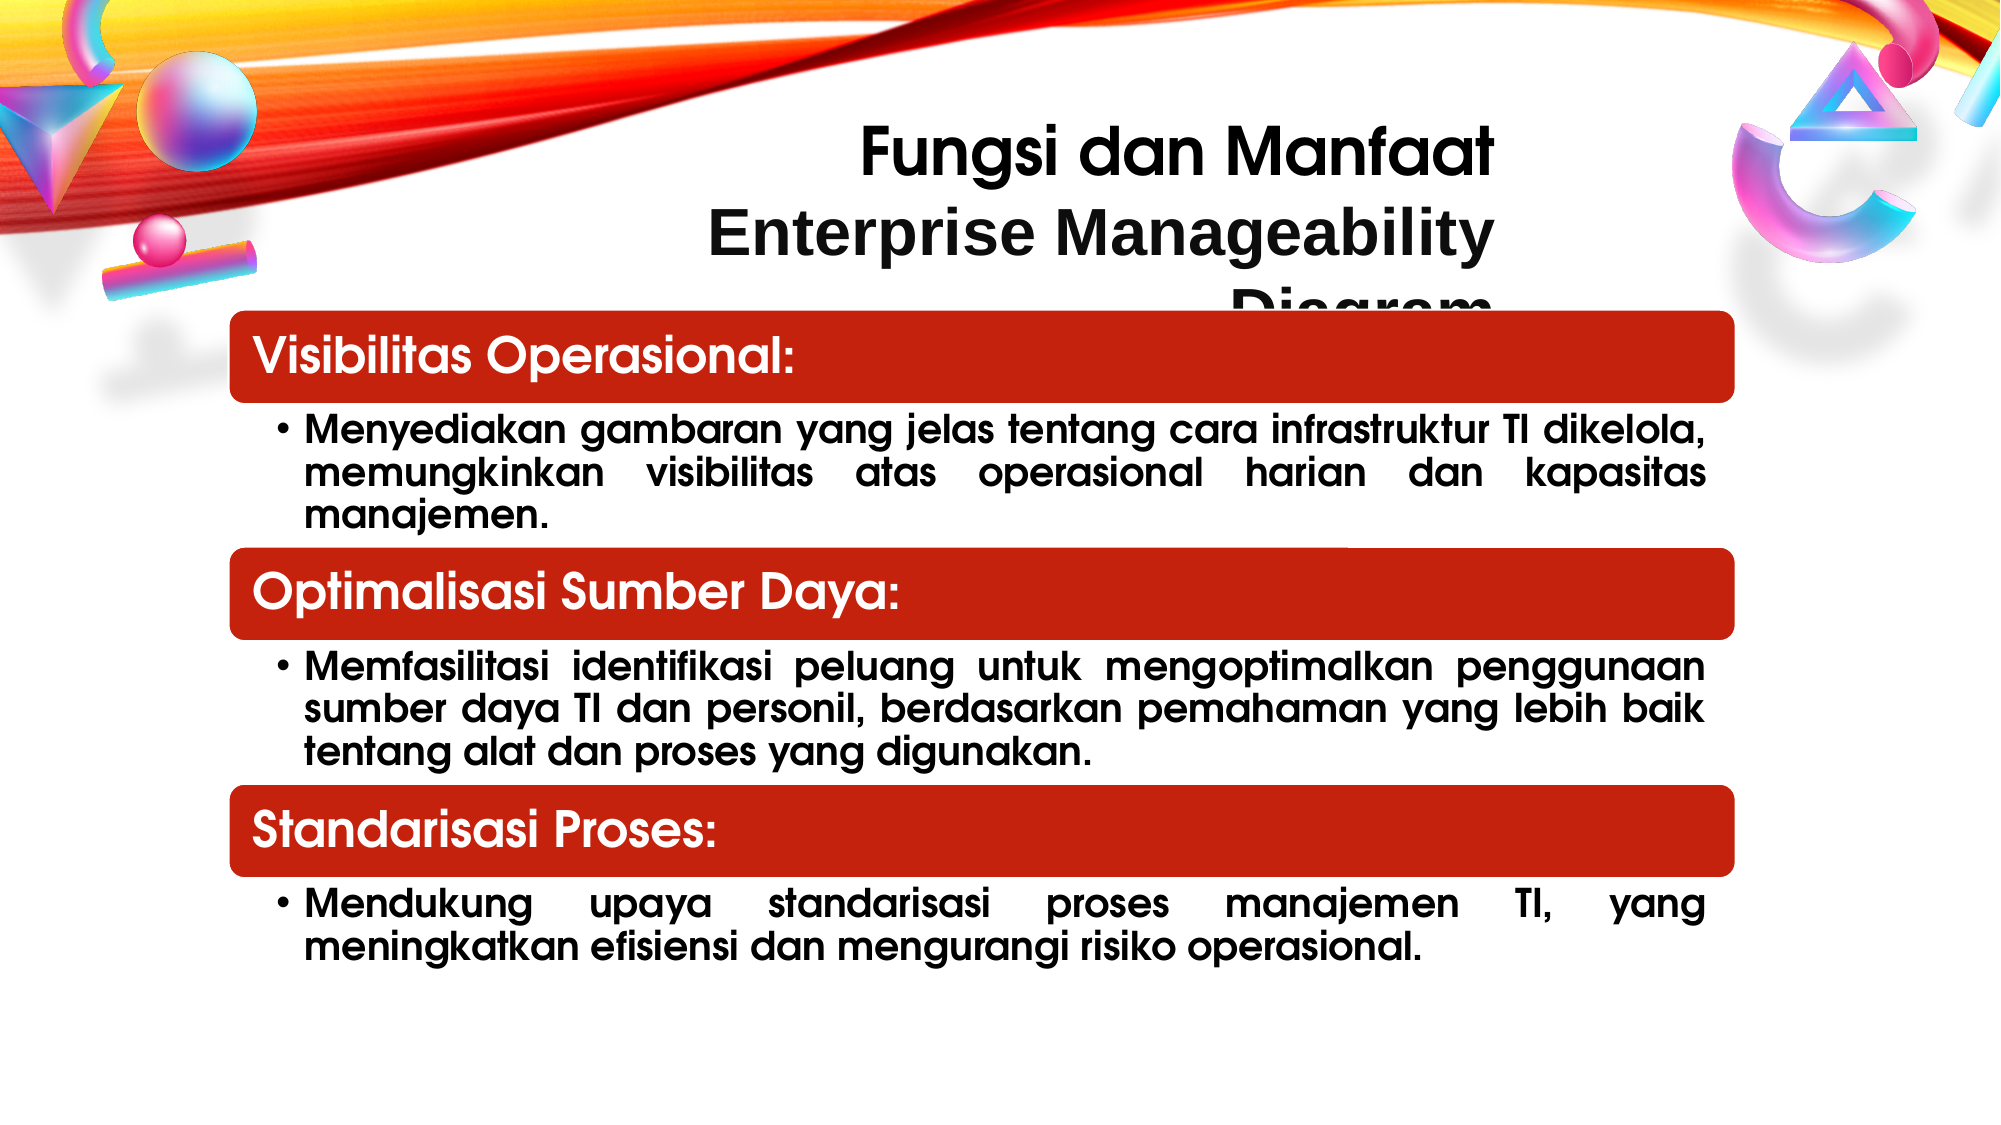

Fungsi dan Manfaat
Enterprise Manageability Diagram
Visibilitas Operasional:
Menyediakan gambaran yang jelas tentang cara infrastruktur TI dikelola, memungkinkan visibilitas atas operasional harian dan kapasitas manajemen.
Optimalisasi Sumber Daya:
Memfasilitasi identifikasi peluang untuk mengoptimalkan penggunaan sumber daya TI dan personil, berdasarkan pemahaman yang lebih baik tentang alat dan proses yang digunakan.
Standarisasi Proses:
Mendukung upaya standarisasi proses manajemen TI, yang meningkatkan efisiensi dan mengurangi risiko operasional.